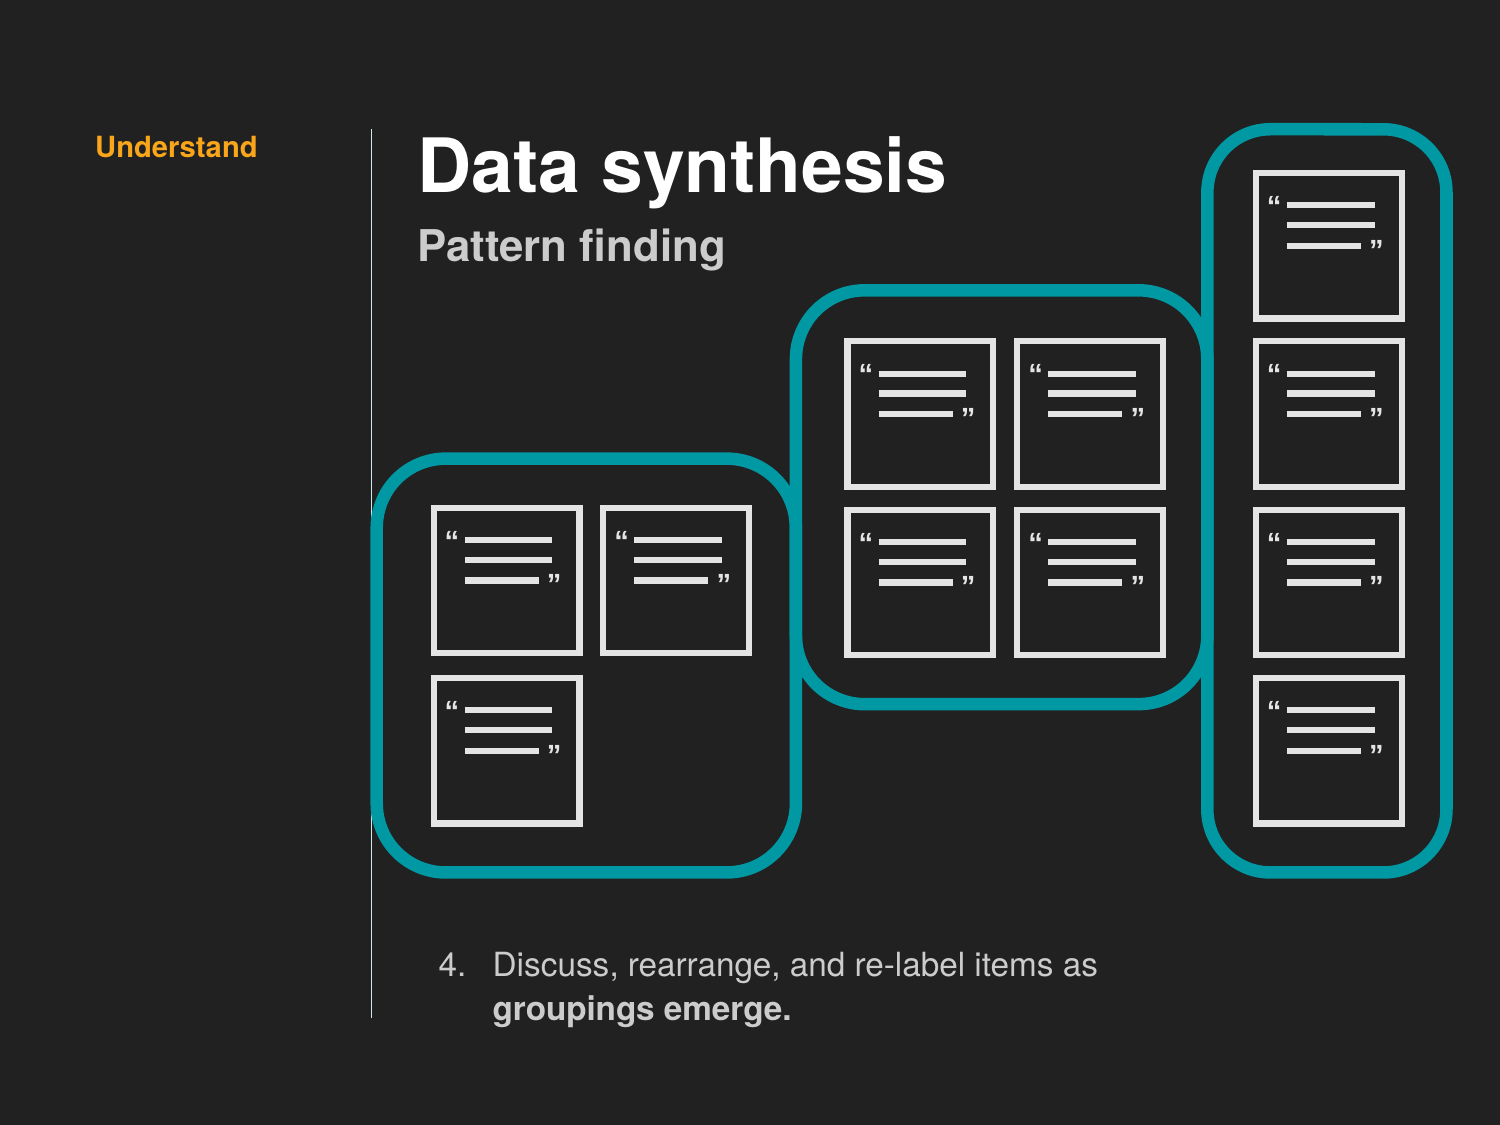

# Data synthesis
Pattern finding
Understand

“
”

“
”

“
”

“
”

“
”

“
”

“
”

“
”

“
”

“
”

Discuss, rearrange, and re-label items as groupings emerge.

“
”